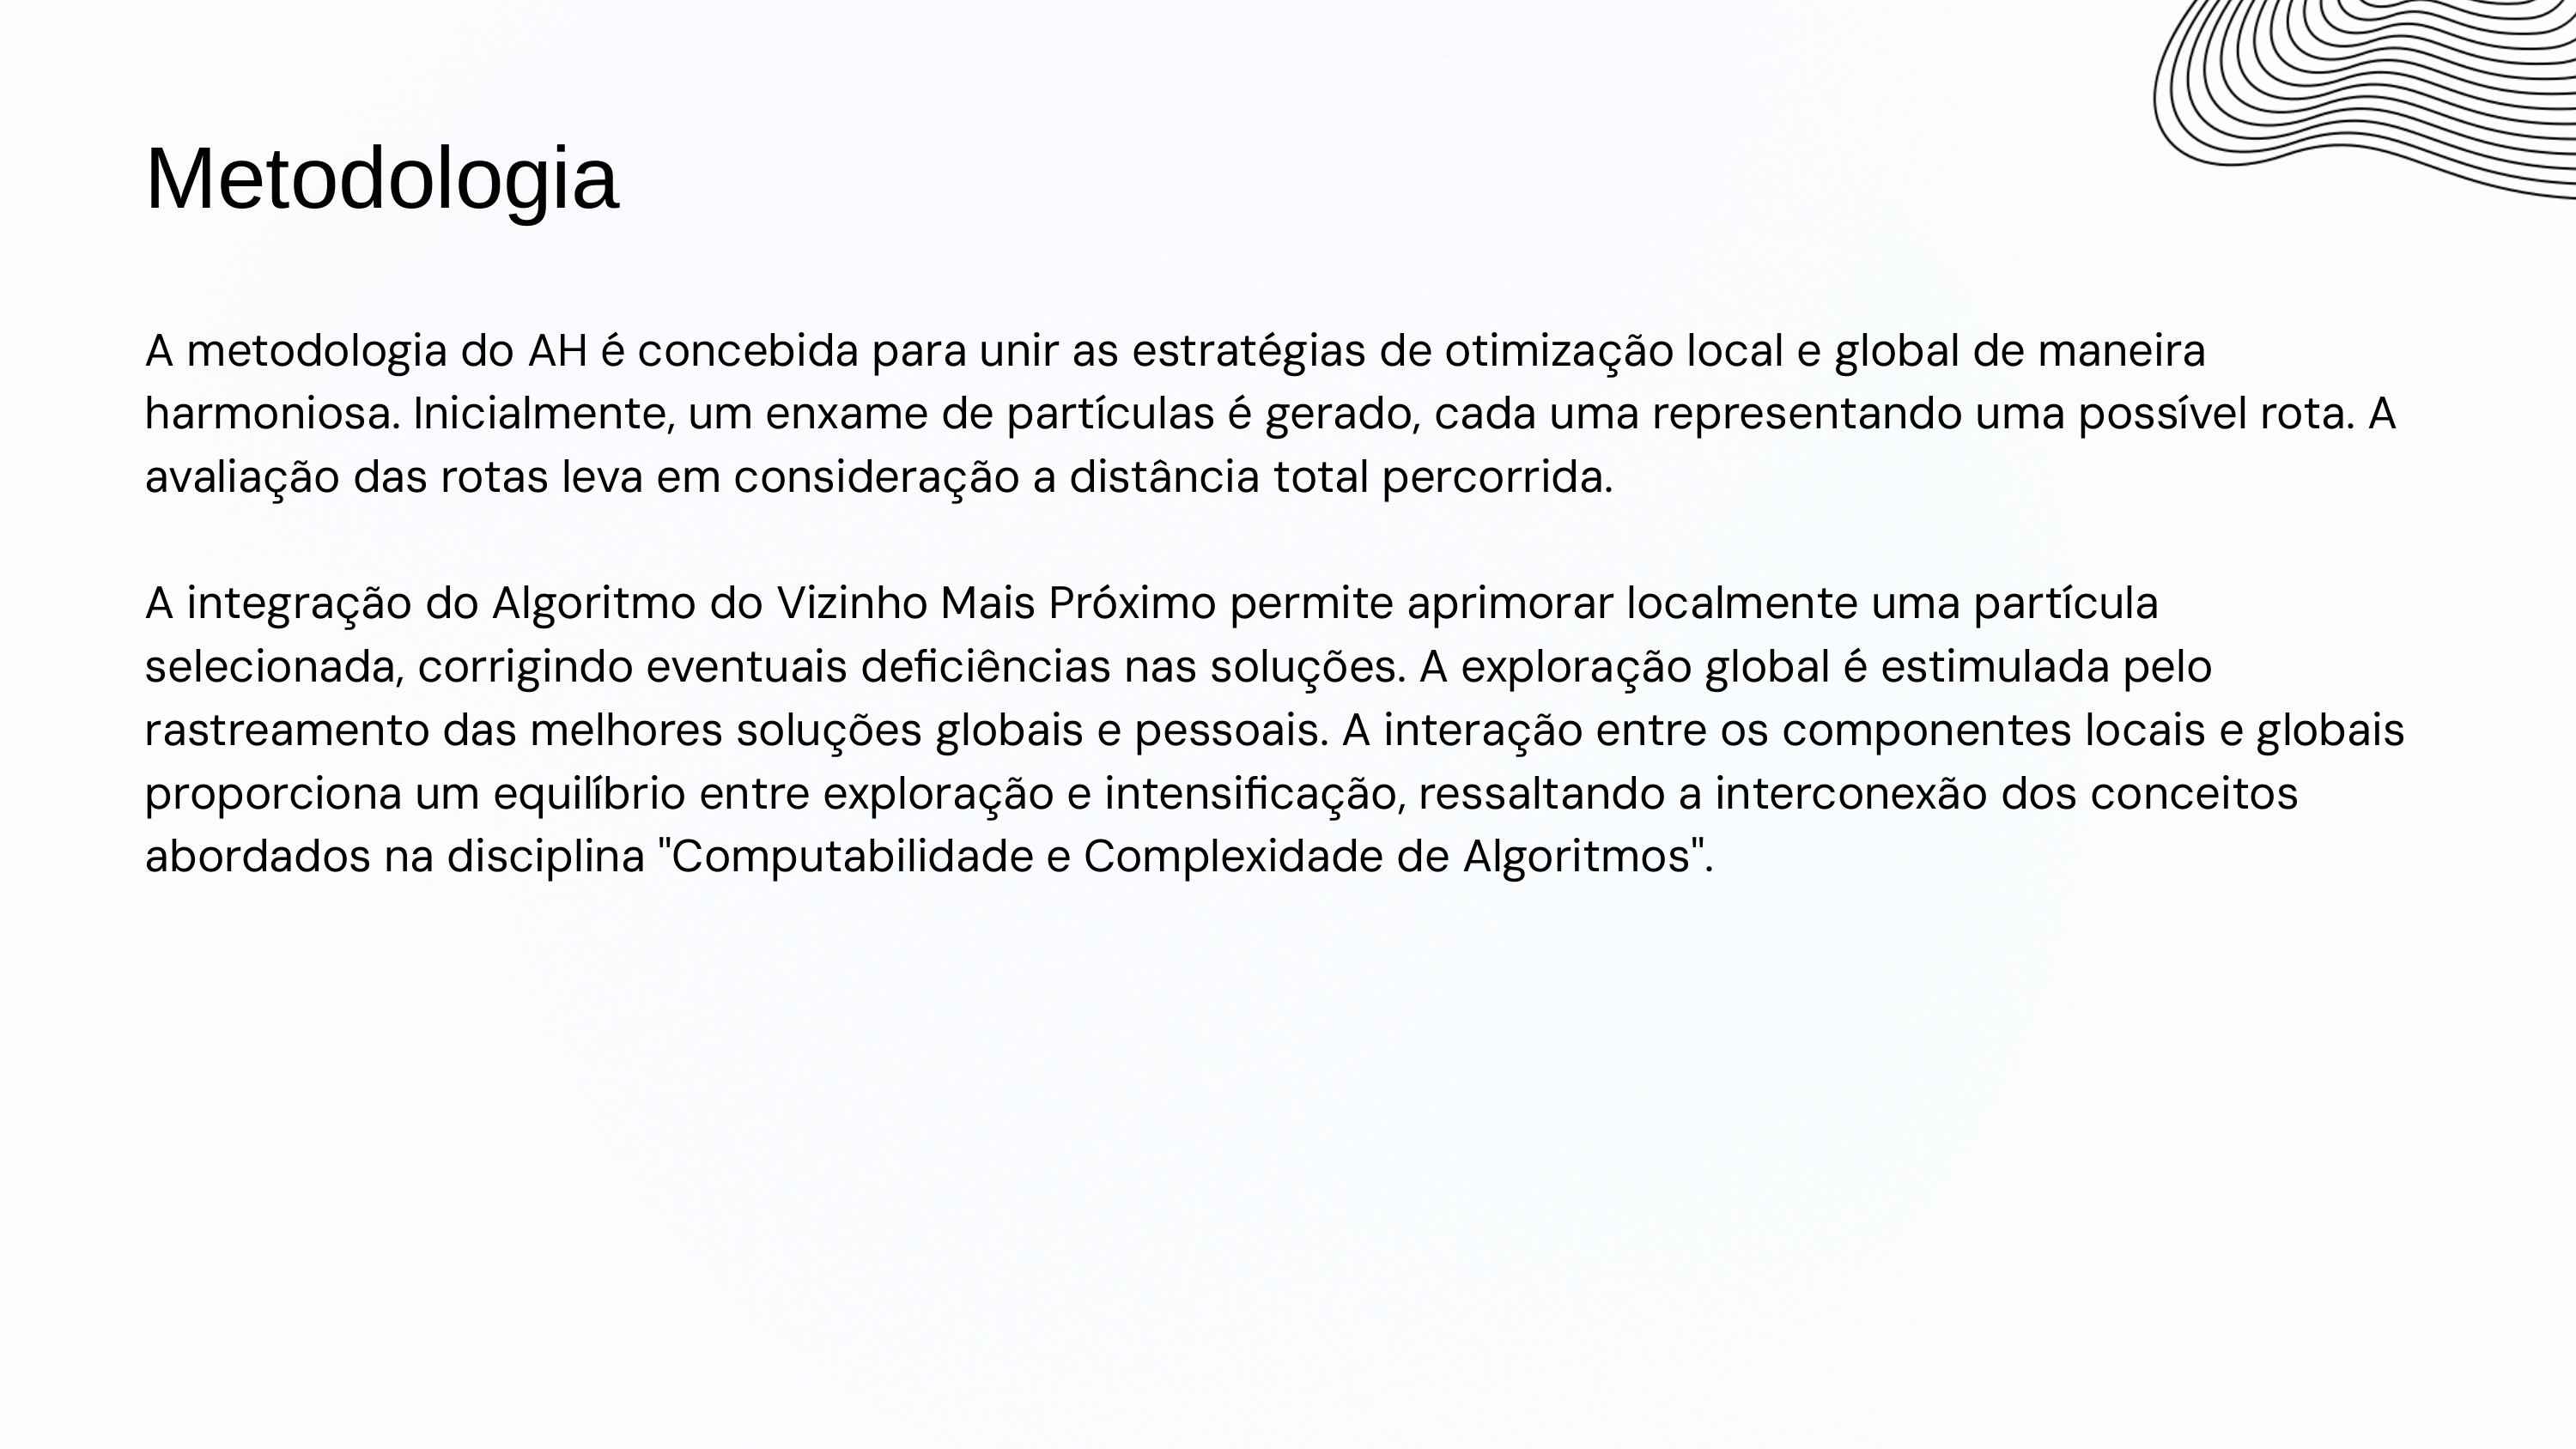

Metodologia
A metodologia do AH é concebida para unir as estratégias de otimização local e global de maneira harmoniosa. Inicialmente, um enxame de partículas é gerado, cada uma representando uma possível rota. A avaliação das rotas leva em consideração a distância total percorrida.

A integração do Algoritmo do Vizinho Mais Próximo permite aprimorar localmente uma partícula selecionada, corrigindo eventuais deficiências nas soluções. A exploração global é estimulada pelo rastreamento das melhores soluções globais e pessoais. A interação entre os componentes locais e globais proporciona um equilíbrio entre exploração e intensificação, ressaltando a interconexão dos conceitos abordados na disciplina "Computabilidade e Complexidade de Algoritmos".